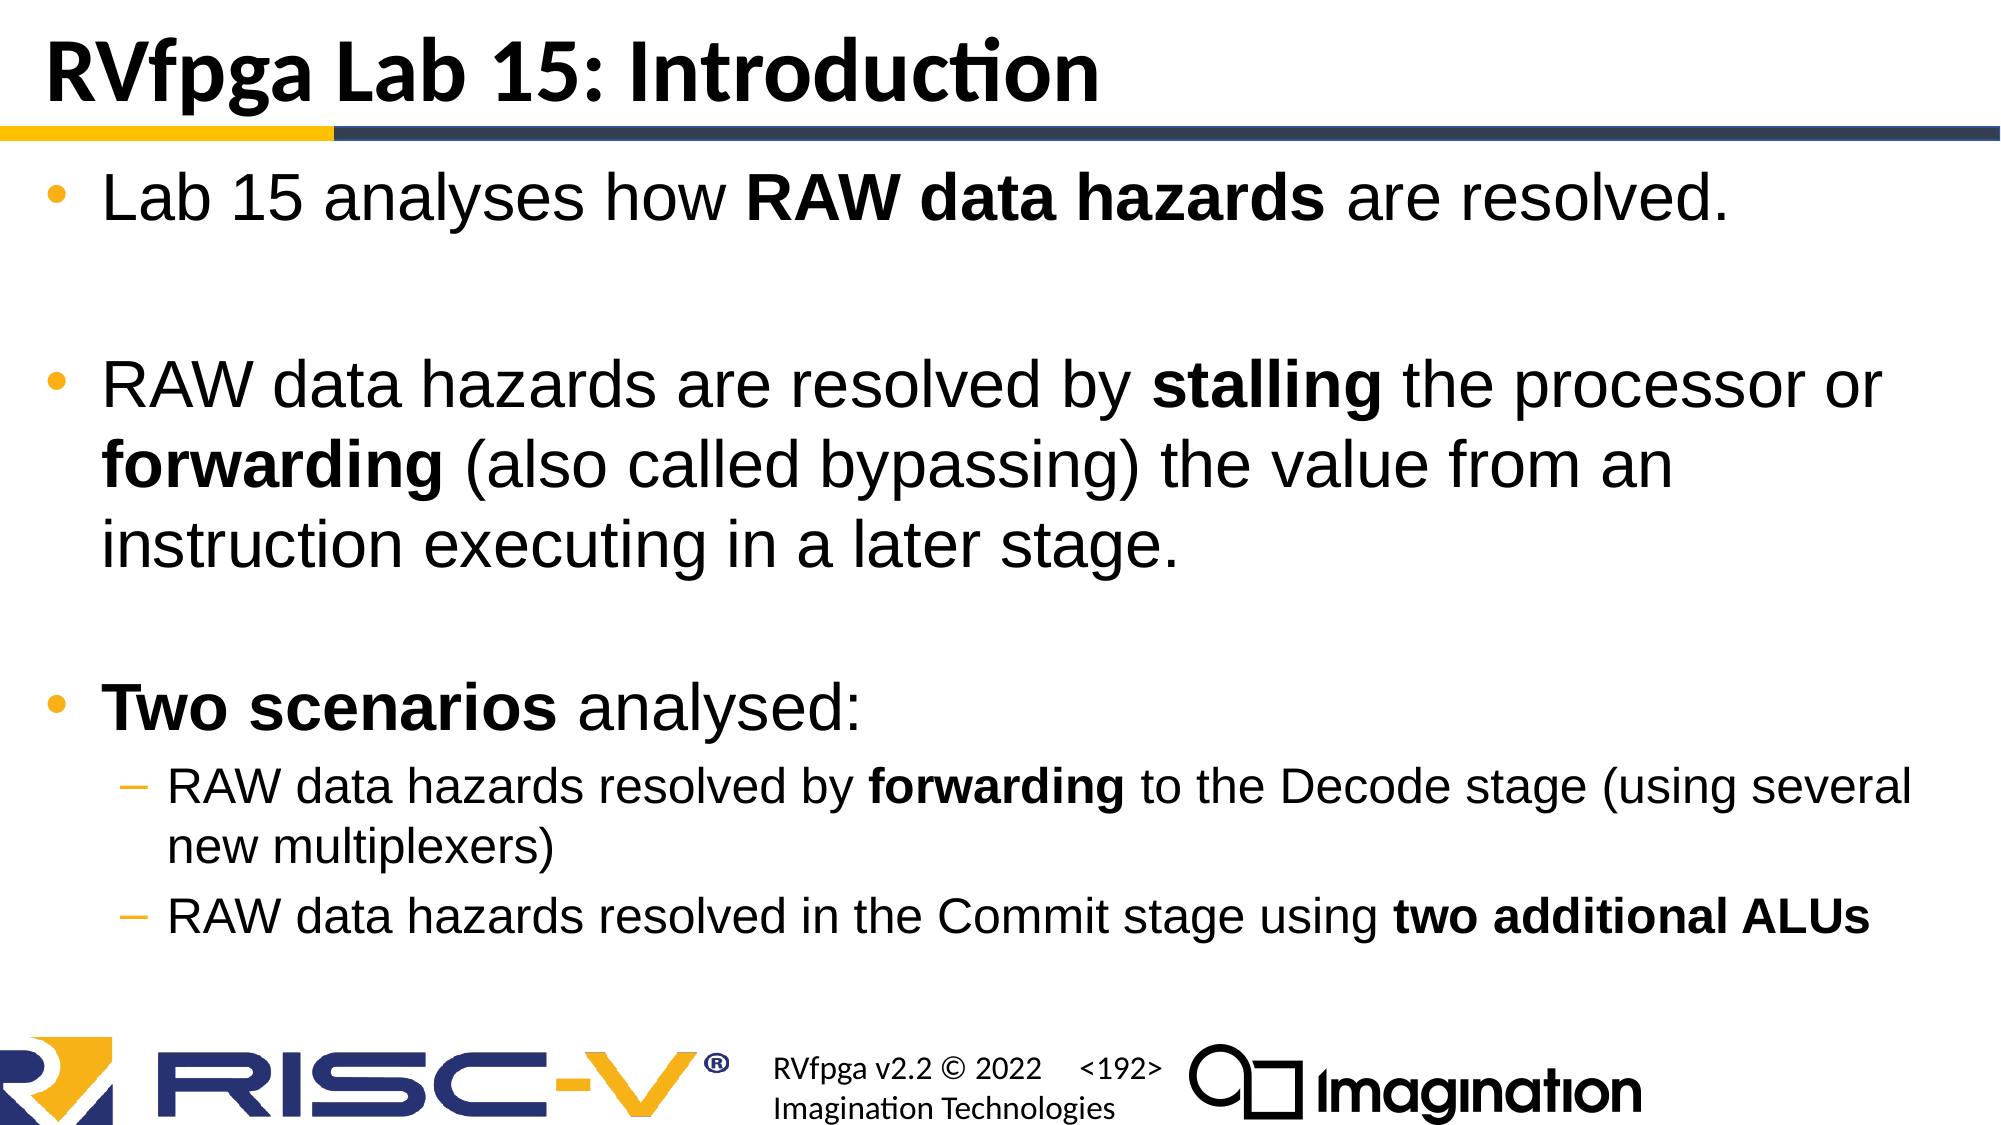

# RVfpga Lab 15: Introduction
Lab 15 analyses how RAW data hazards are resolved.

RAW data hazards are resolved by stalling the processor or forwarding (also called bypassing) the value from an instruction executing in a later stage.

Two scenarios analysed:
RAW data hazards resolved by forwarding to the Decode stage (using several new multiplexers)
RAW data hazards resolved in the Commit stage using two additional ALUs